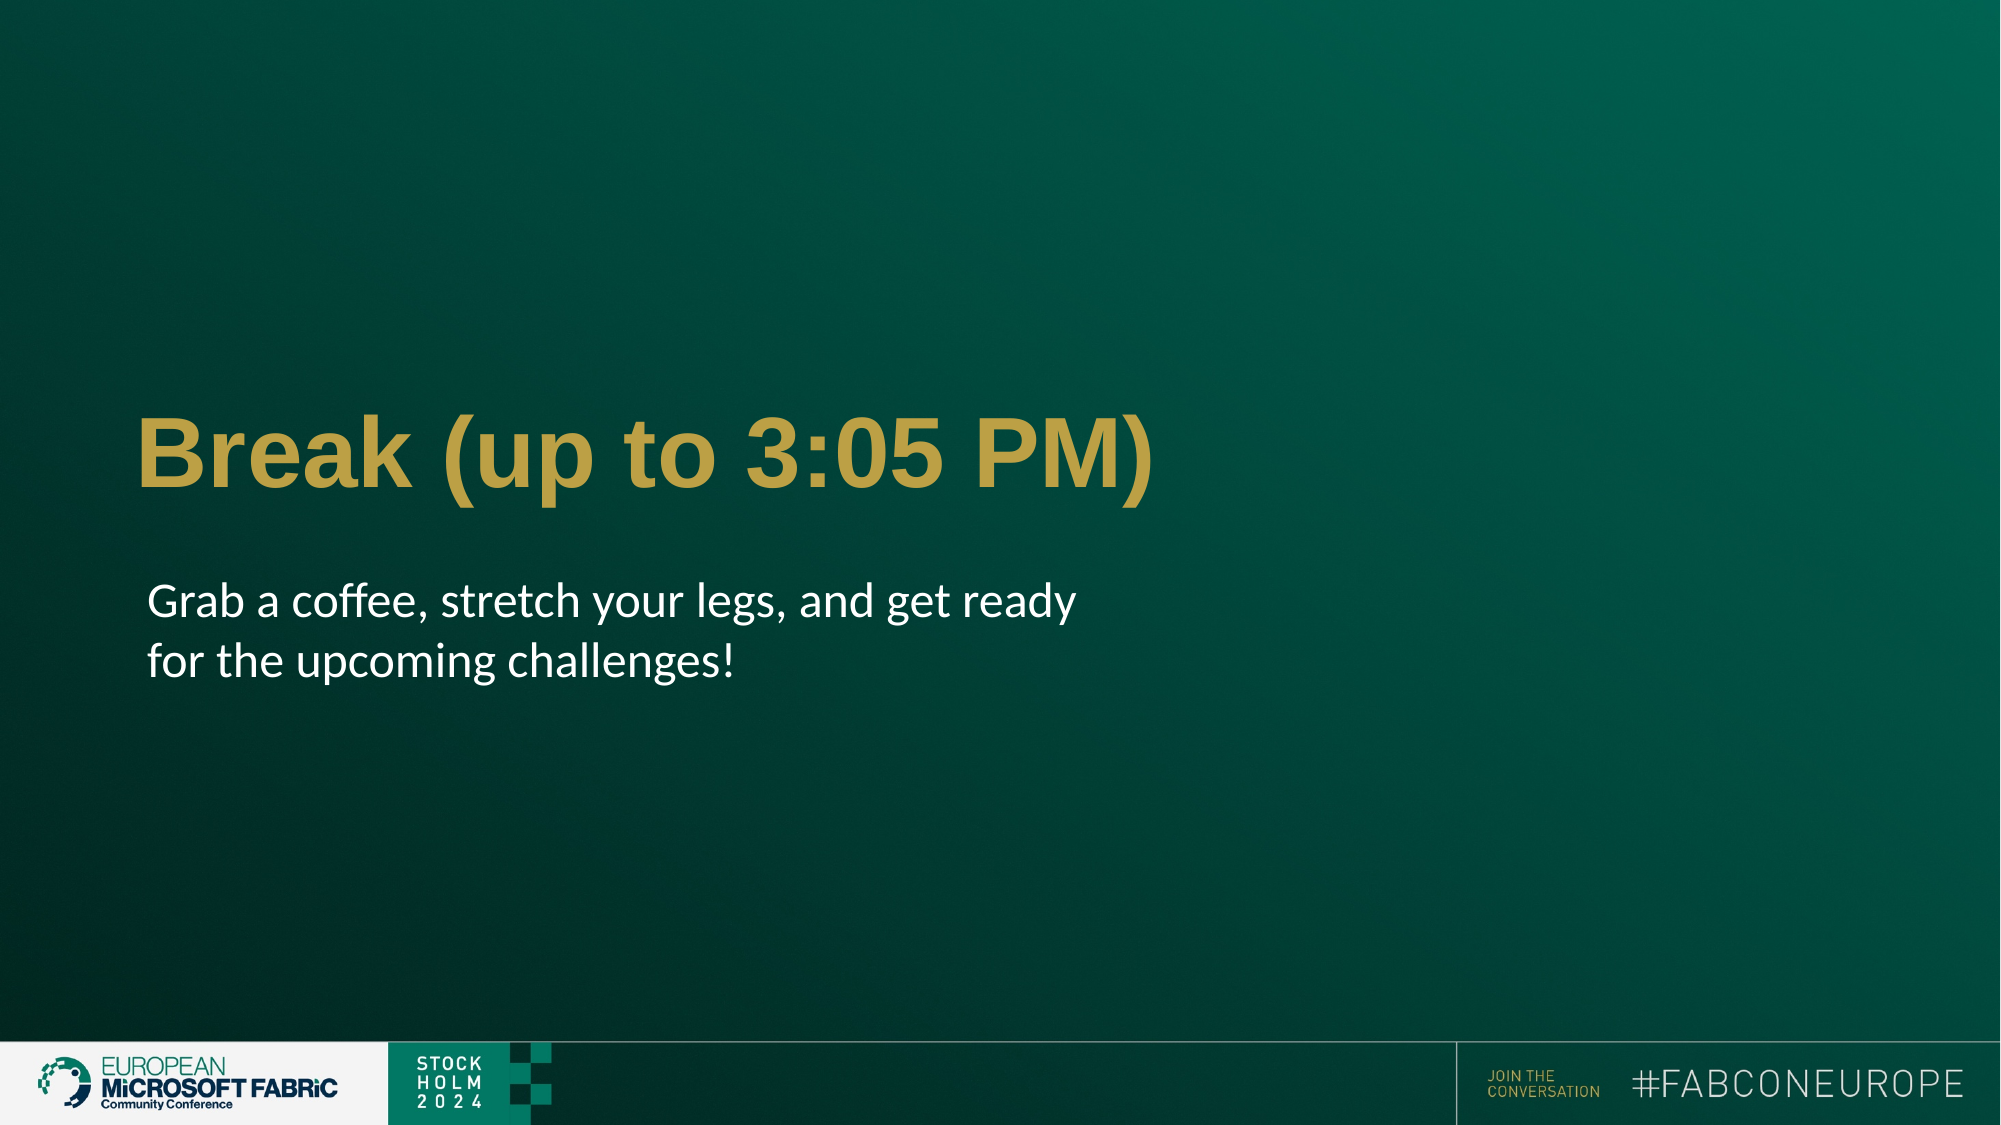

Break (up to 3:05 PM)
Grab a coffee, stretch your legs, and get ready for the upcoming challenges!